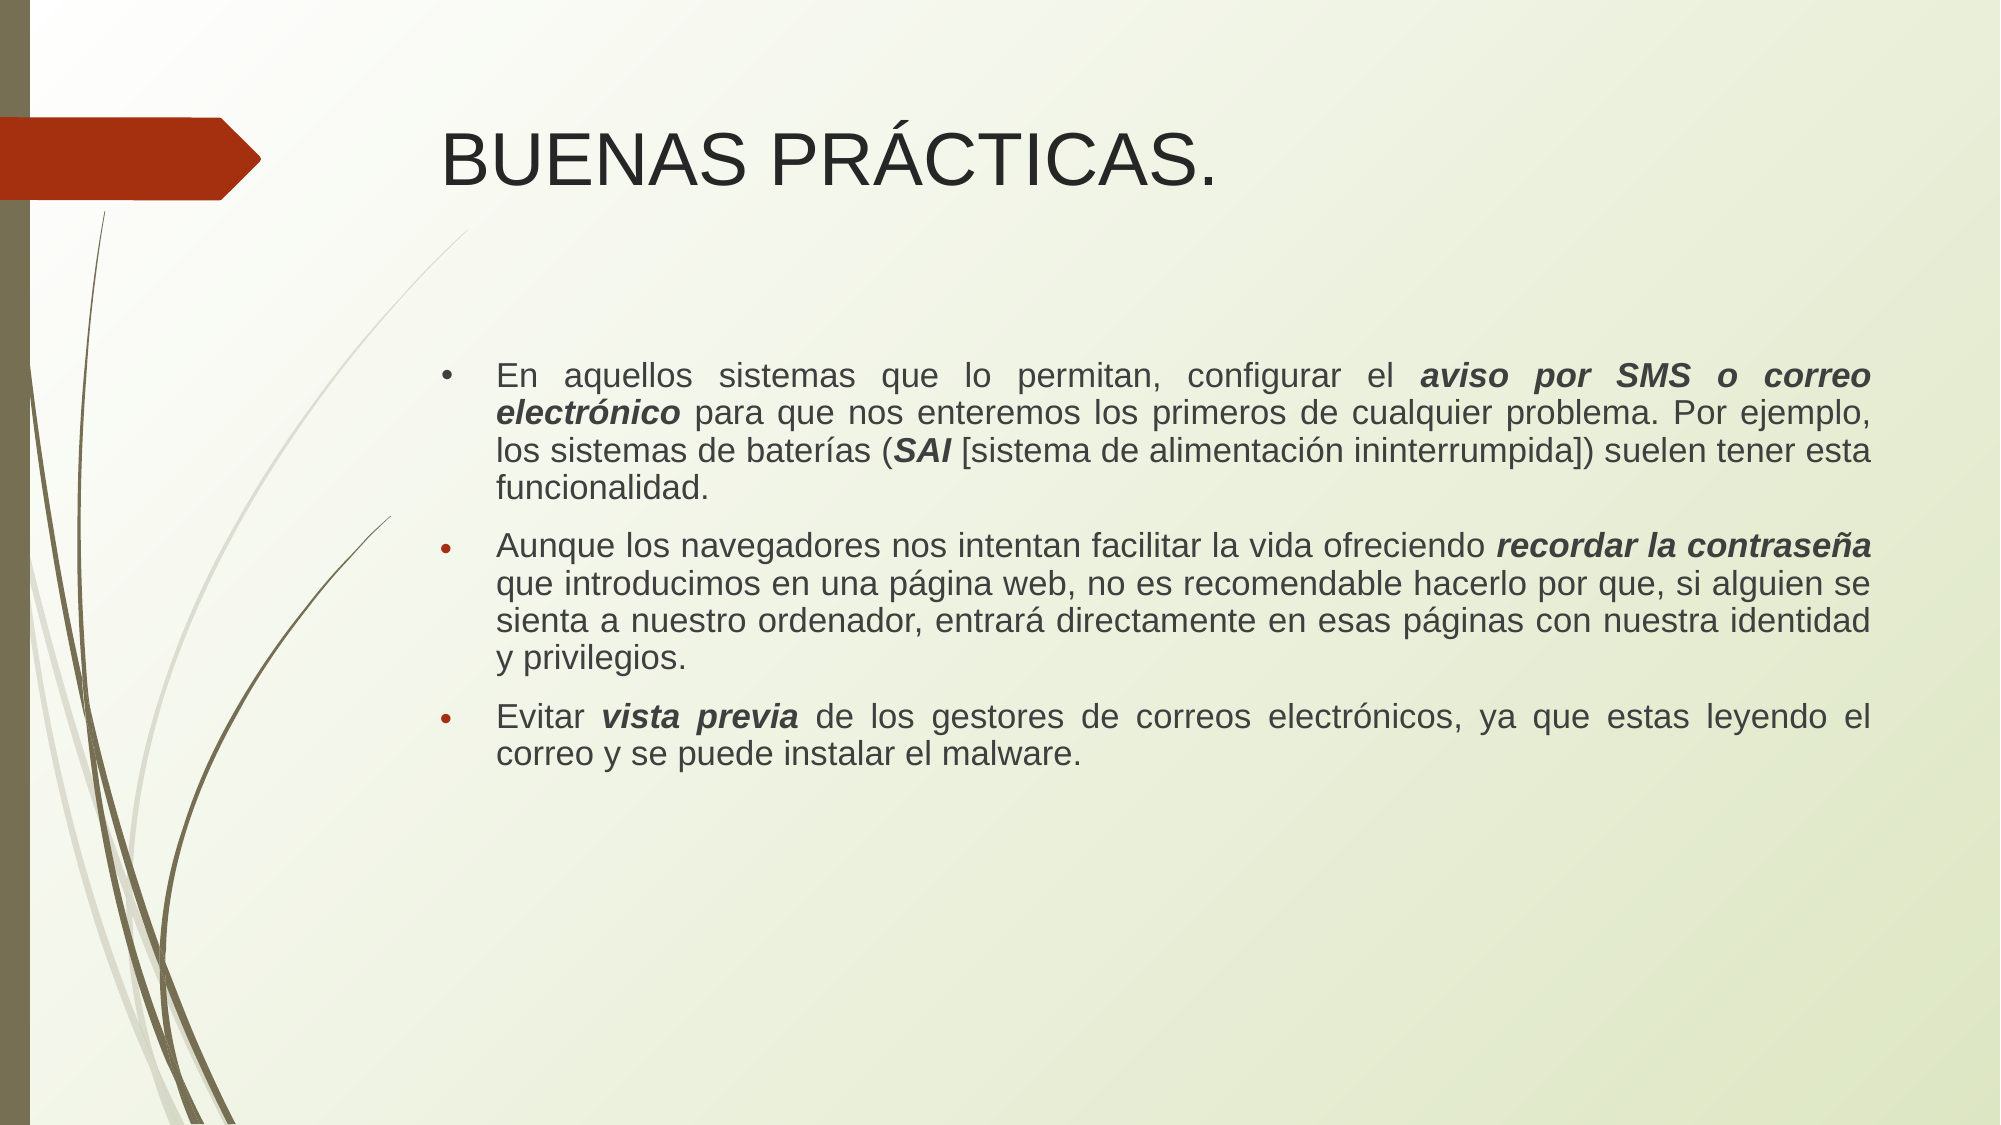

# BUENAS PRÁCTICAS.
En aquellos sistemas que lo permitan, configurar el aviso por SMS o correo electrónico para que nos enteremos los primeros de cualquier problema. Por ejemplo, los sistemas de baterías (SAI [sistema de alimentación ininterrumpida]) suelen tener esta funcionalidad.
Aunque los navegadores nos intentan facilitar la vida ofreciendo recordar la contraseña que introducimos en una página web, no es recomendable hacerlo por que, si alguien se sienta a nuestro ordenador, entrará directamente en esas páginas con nuestra identidad y privilegios.
Evitar vista previa de los gestores de correos electrónicos, ya que estas leyendo el correo y se puede instalar el malware.